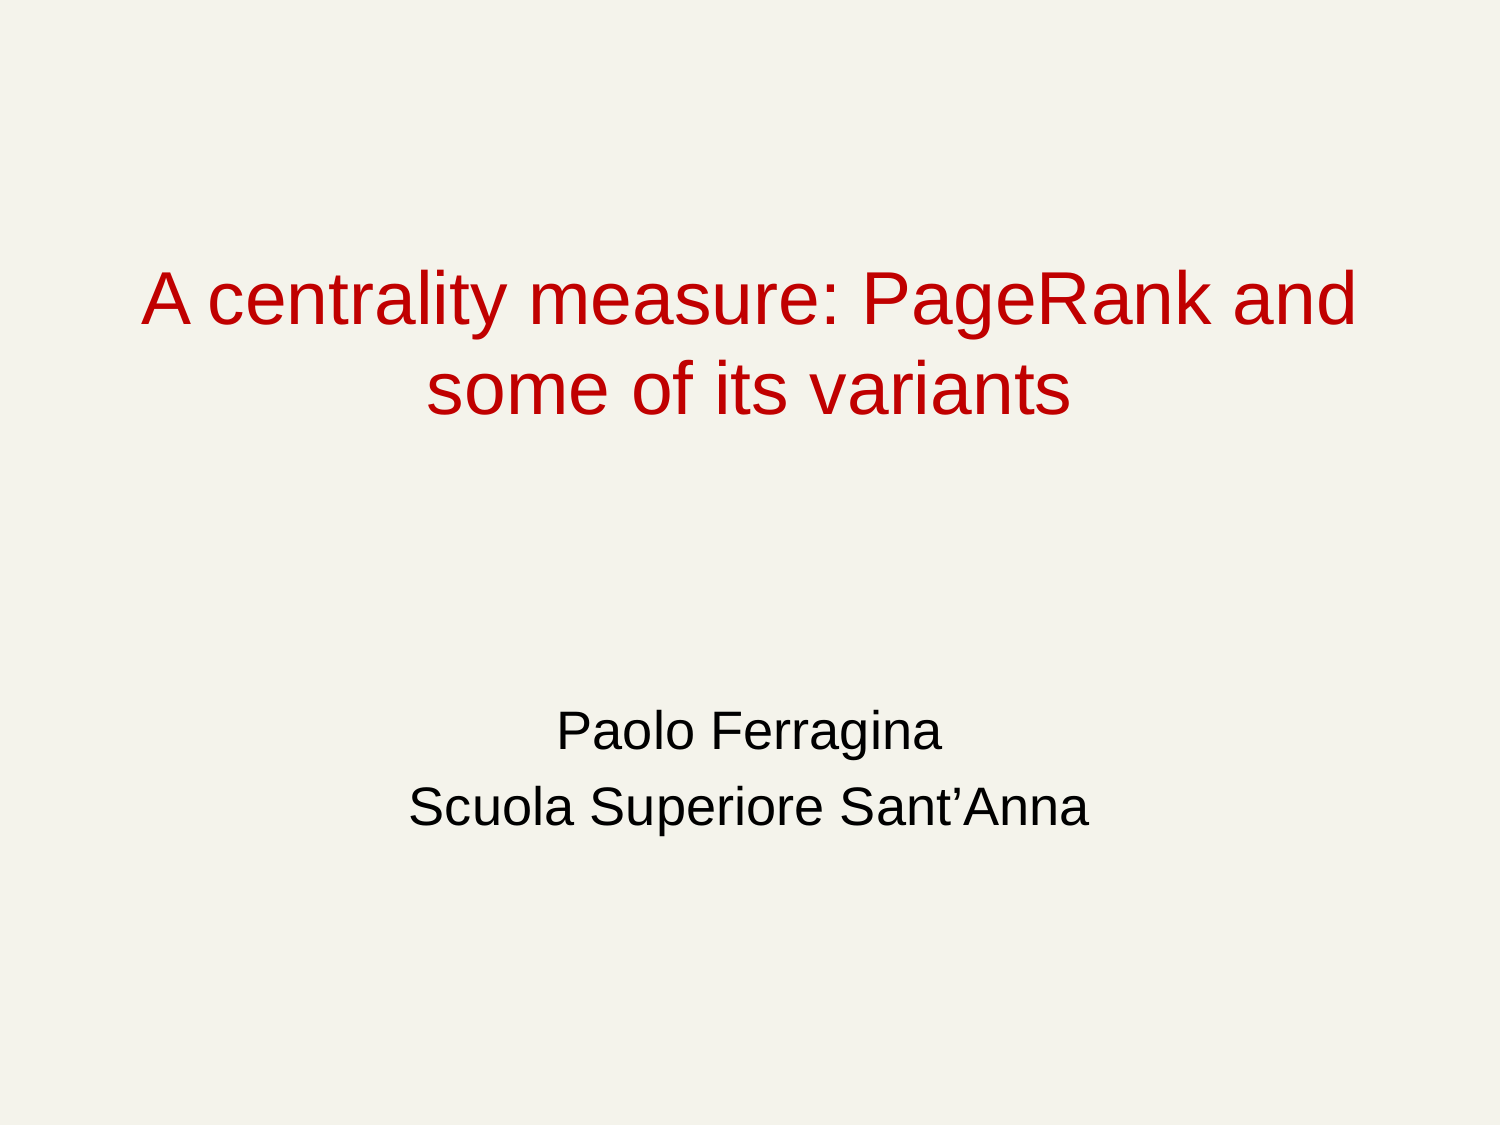

# A centrality measure: PageRank and some of its variants
Paolo Ferragina
Scuola Superiore Sant’Anna